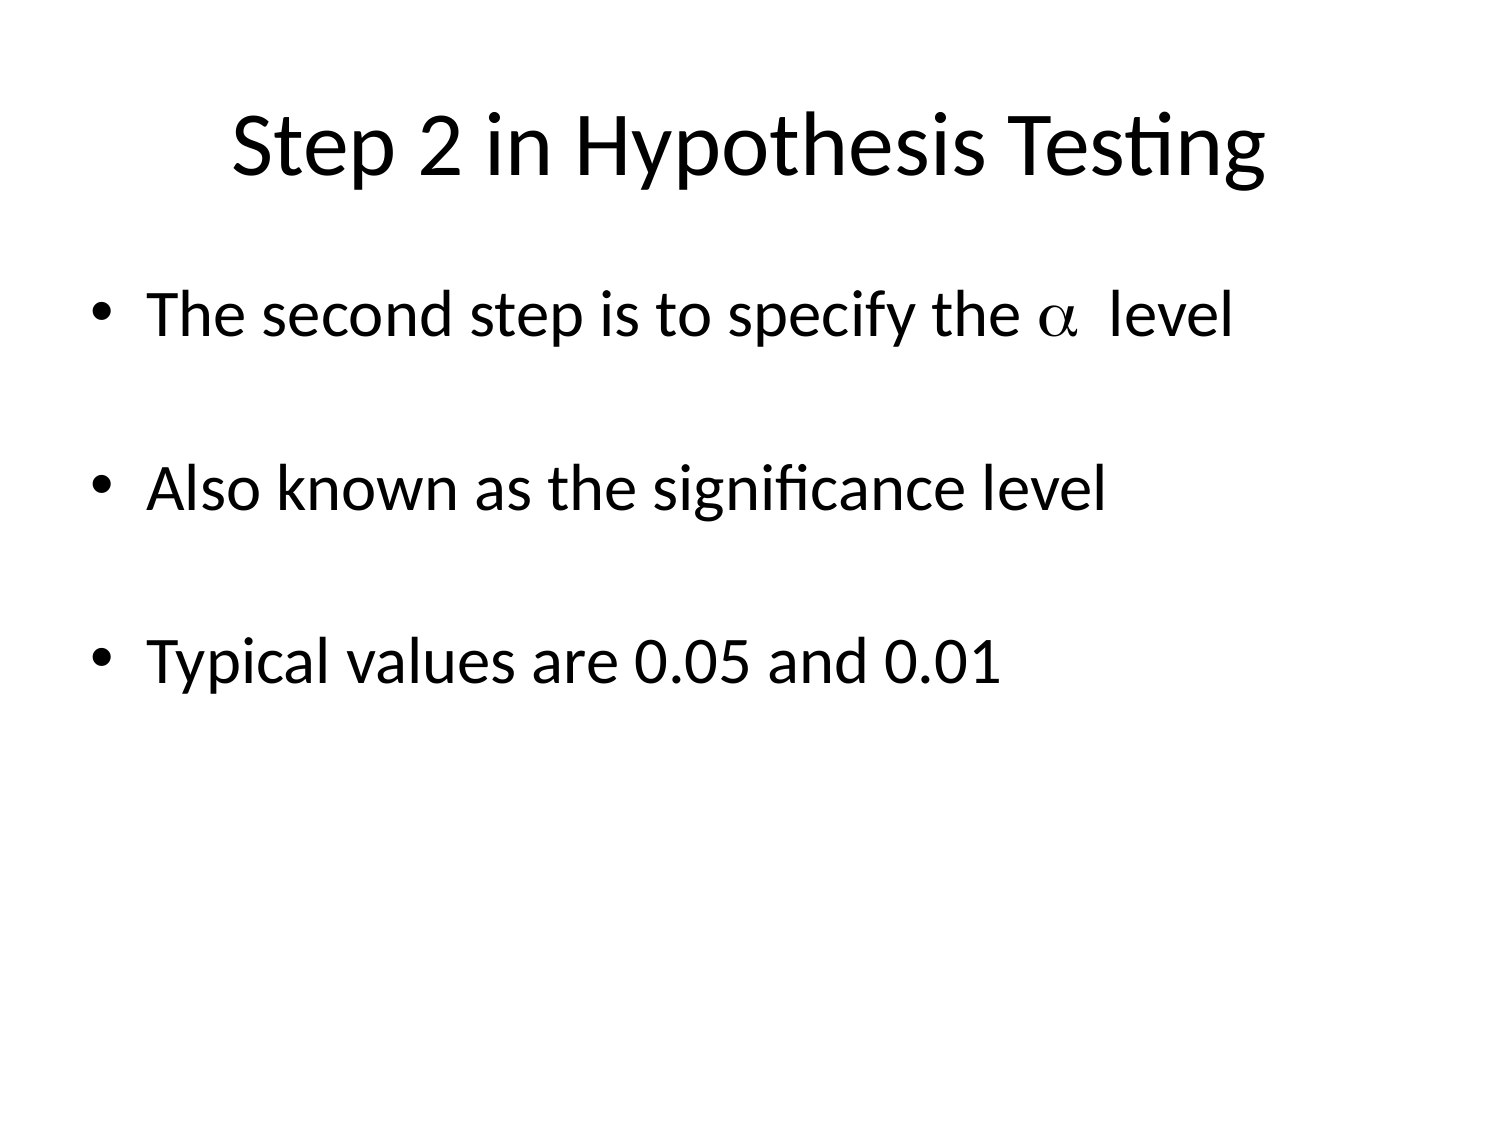

# Step 2 in Hypothesis Testing
The second step is to specify the α  level
Also known as the significance level
Typical values are 0.05 and 0.01